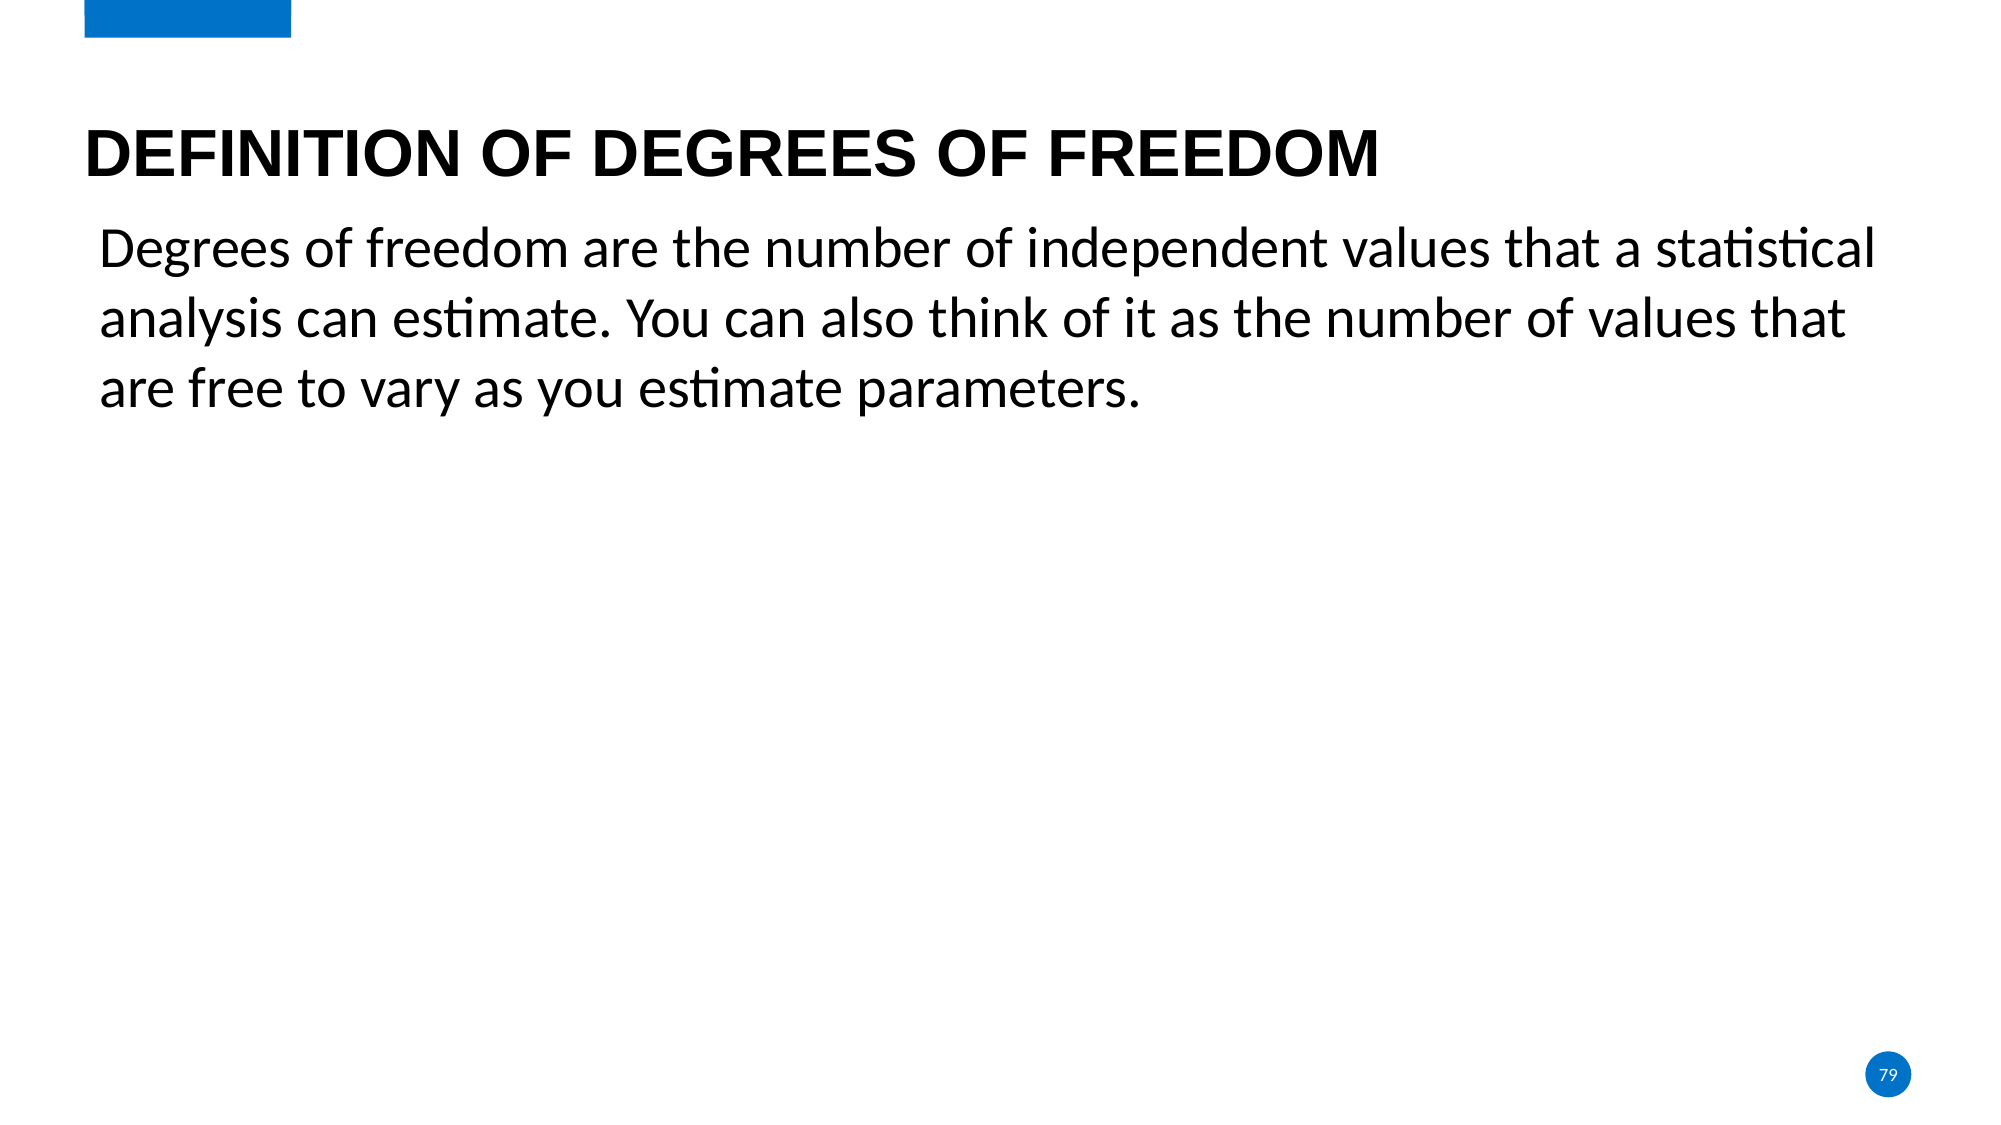

# Definition of Degrees of Freedom
Degrees of freedom are the number of independent values that a statistical analysis can estimate. You can also think of it as the number of values that are free to vary as you estimate parameters.
79